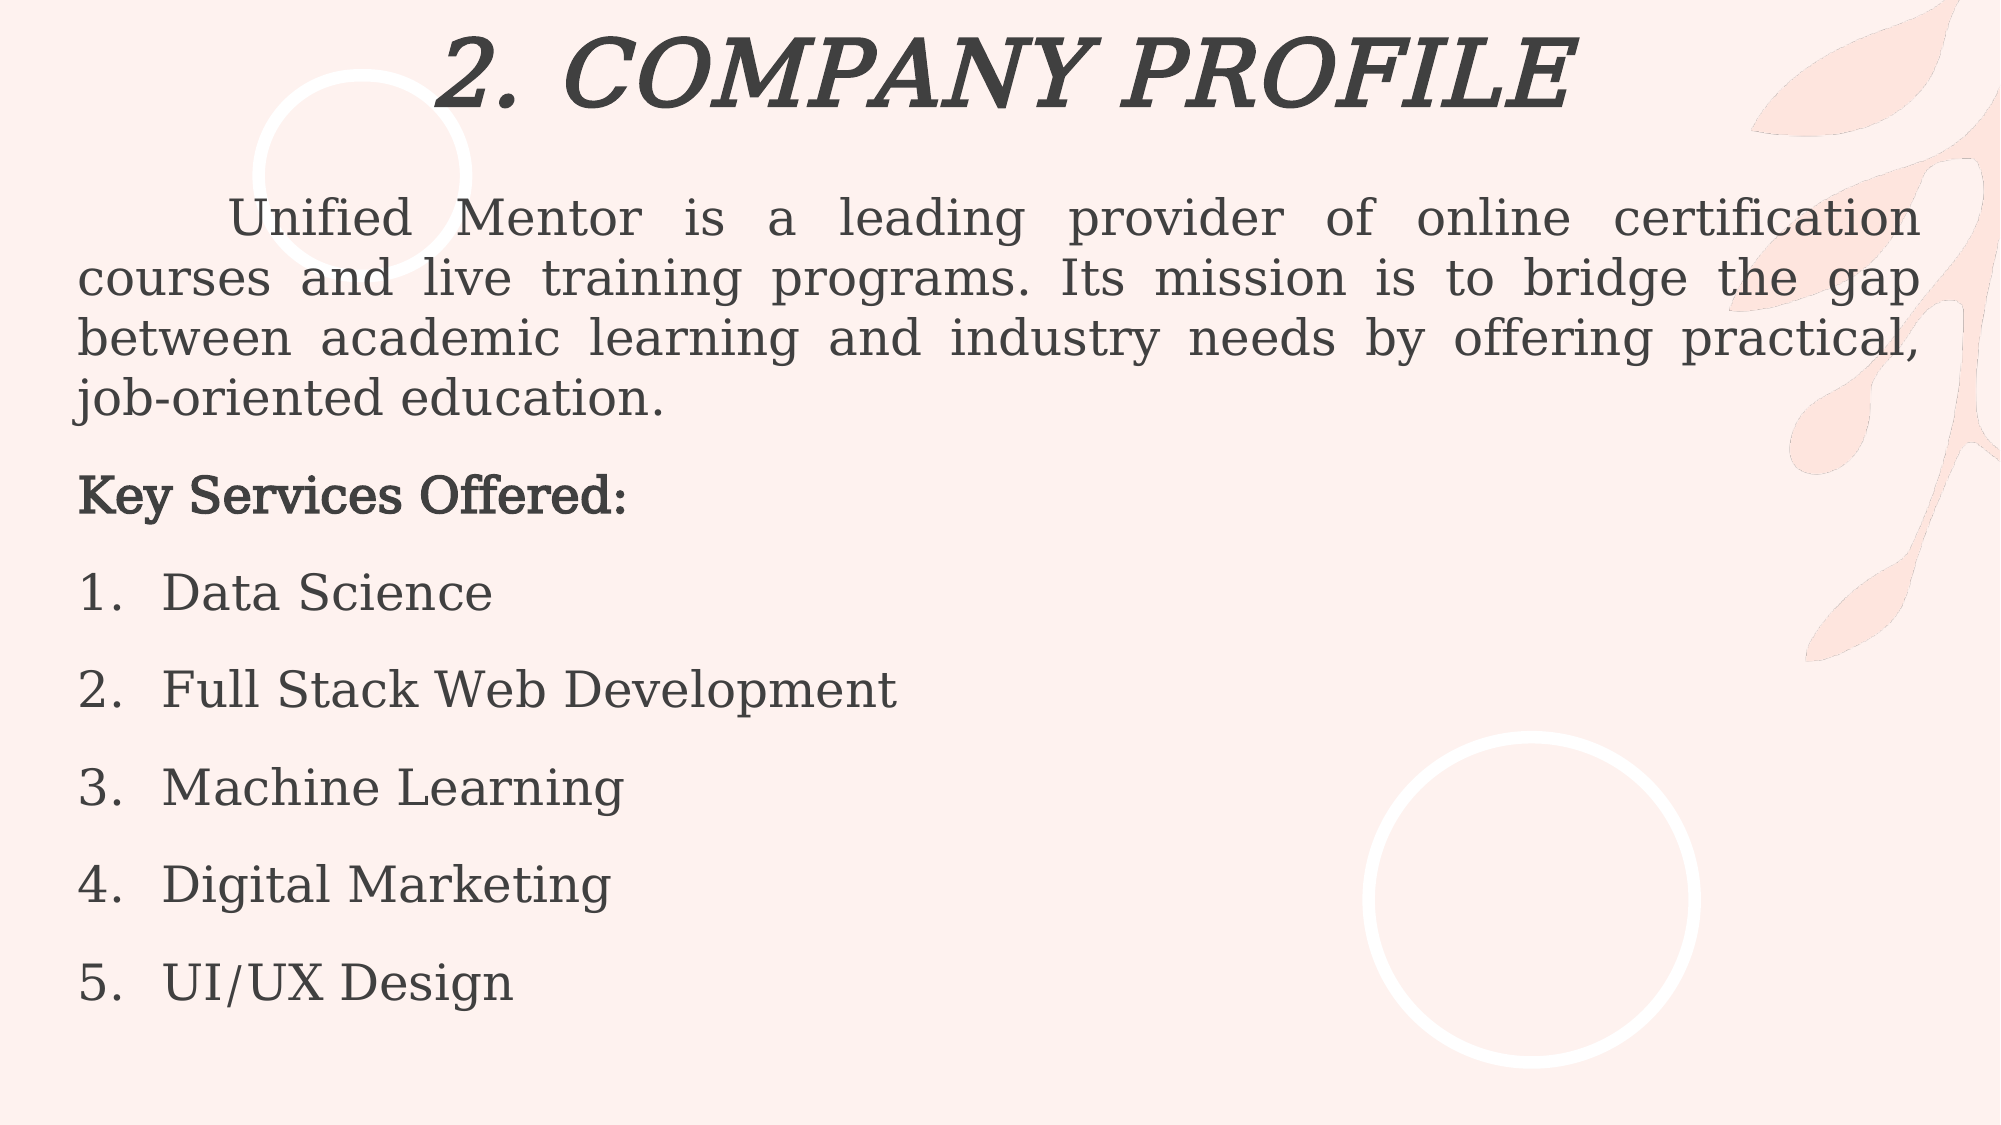

# 2. COMPANY PROFILE
	Unified Mentor is a leading provider of online certification courses and live training programs. Its mission is to bridge the gap between academic learning and industry needs by offering practical, job-oriented education.
Key Services Offered:
Data Science
Full Stack Web Development
Machine Learning
Digital Marketing
UI/UX Design